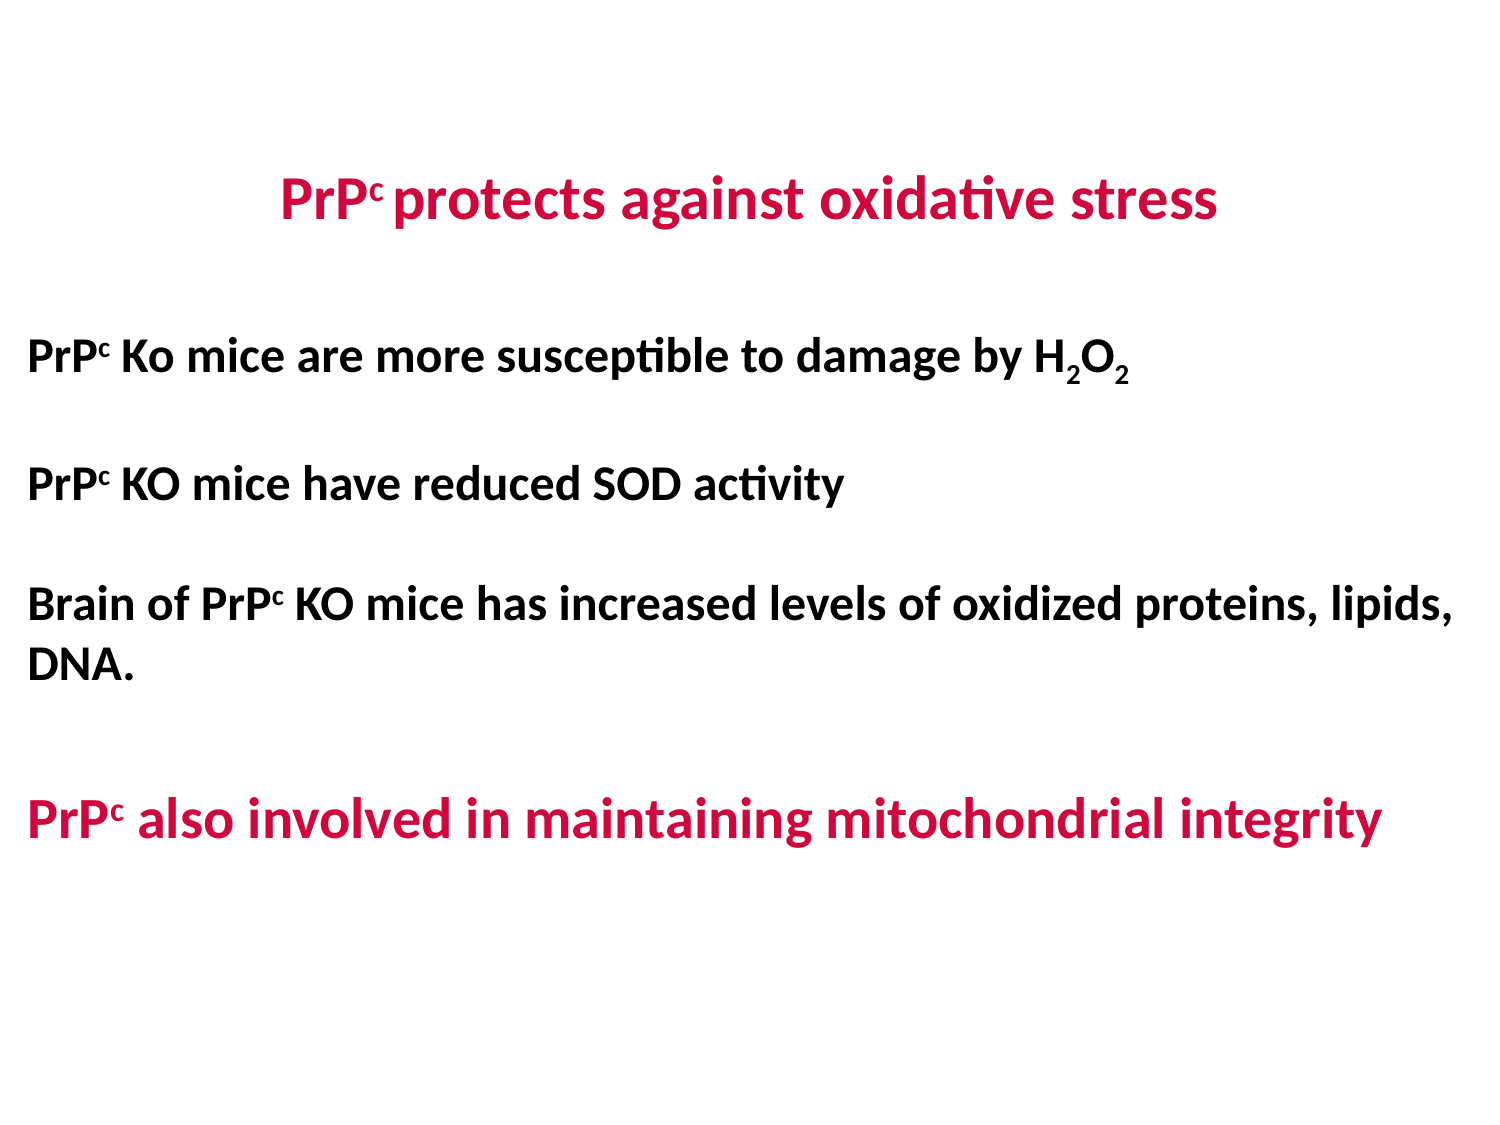

PrPc protects against oxidative stress

PrPc Ko mice are more susceptible to damage by H2O2

PrPc KO mice have reduced SOD activity

Brain of PrPc KO mice has increased levels of oxidized proteins, lipids, DNA.

PrPc also involved in maintaining mitochondrial integrity